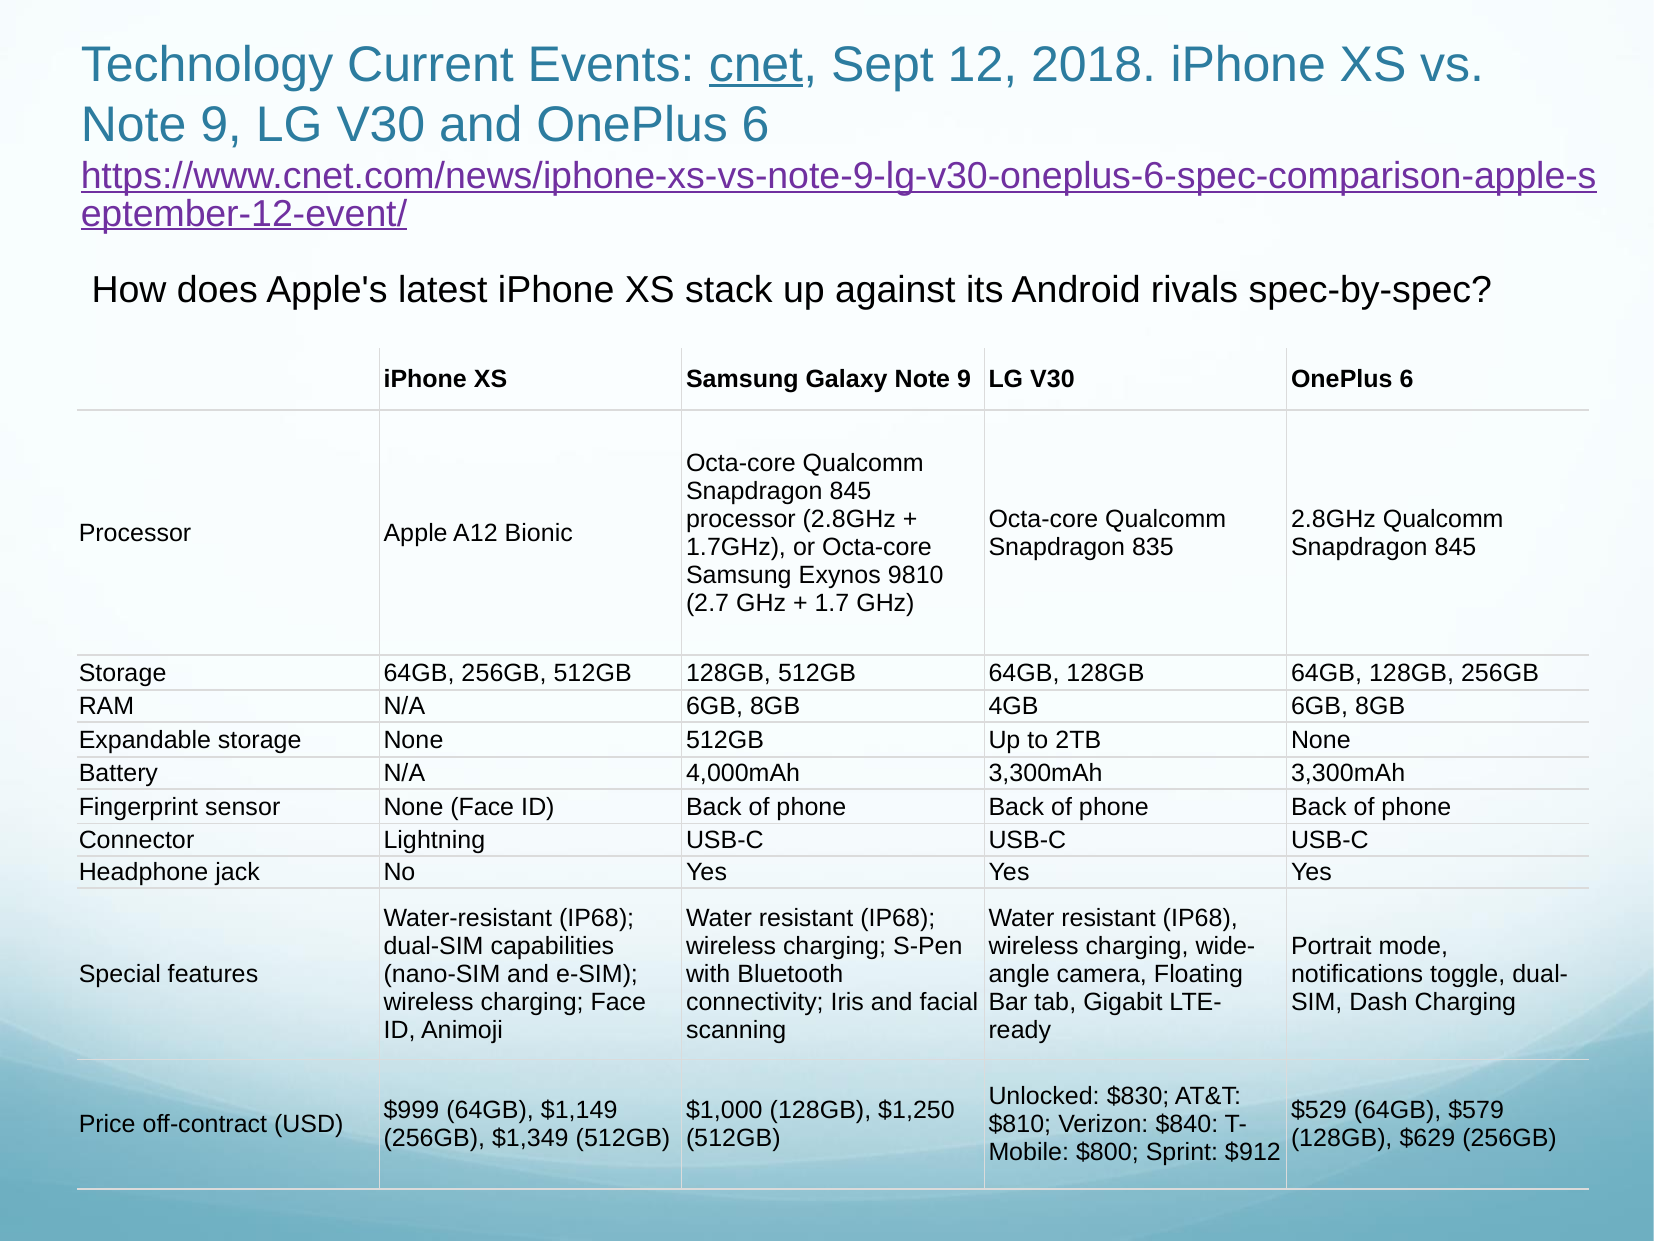

# Technology Current Events: cnet, Sept 12, 2018. iPhone XS vs. Note 9, LG V30 and OnePlus 6 https://www.cnet.com/news/iphone-xs-vs-note-9-lg-v30-oneplus-6-spec-comparison-apple-september-12-event/
How does Apple's latest iPhone XS stack up against its Android rivals spec-by-spec?
|  | iPhone XS | Samsung Galaxy Note 9 | LG V30 | OnePlus 6 |
| --- | --- | --- | --- | --- |
| Processor | Apple A12 Bionic | Octa-core Qualcomm Snapdragon 845 processor (2.8GHz + 1.7GHz), or Octa-core Samsung Exynos 9810 (2.7 GHz + 1.7 GHz) | Octa-core Qualcomm Snapdragon 835 | 2.8GHz Qualcomm Snapdragon 845 |
| Storage | 64GB, 256GB, 512GB | 128GB, 512GB | 64GB, 128GB | 64GB, 128GB, 256GB |
| RAM | N/A | 6GB, 8GB | 4GB | 6GB, 8GB |
| Expandable storage | None | 512GB | Up to 2TB | None |
| Battery | N/A | 4,000mAh | 3,300mAh | 3,300mAh |
| Fingerprint sensor | None (Face ID) | Back of phone | Back of phone | Back of phone |
| Connector | Lightning | USB-C | USB-C | USB-C |
| Headphone jack | No | Yes | Yes | Yes |
| Special features | Water-resistant (IP68); dual-SIM capabilities (nano-SIM and e-SIM); wireless charging; Face ID, Animoji | Water resistant (IP68); wireless charging; S-Pen with Bluetooth connectivity; Iris and facial scanning | Water resistant (IP68), wireless charging, wide-angle camera, Floating Bar tab, Gigabit LTE-ready | Portrait mode, notifications toggle, dual-SIM, Dash Charging |
| Price off-contract (USD) | $999 (64GB), $1,149 (256GB), $1,349 (512GB) | $1,000 (128GB), $1,250 (512GB) | Unlocked: $830; AT&T: $810; Verizon: $840: T-Mobile: $800; Sprint: $912 | $529 (64GB), $579 (128GB), $629 (256GB) |